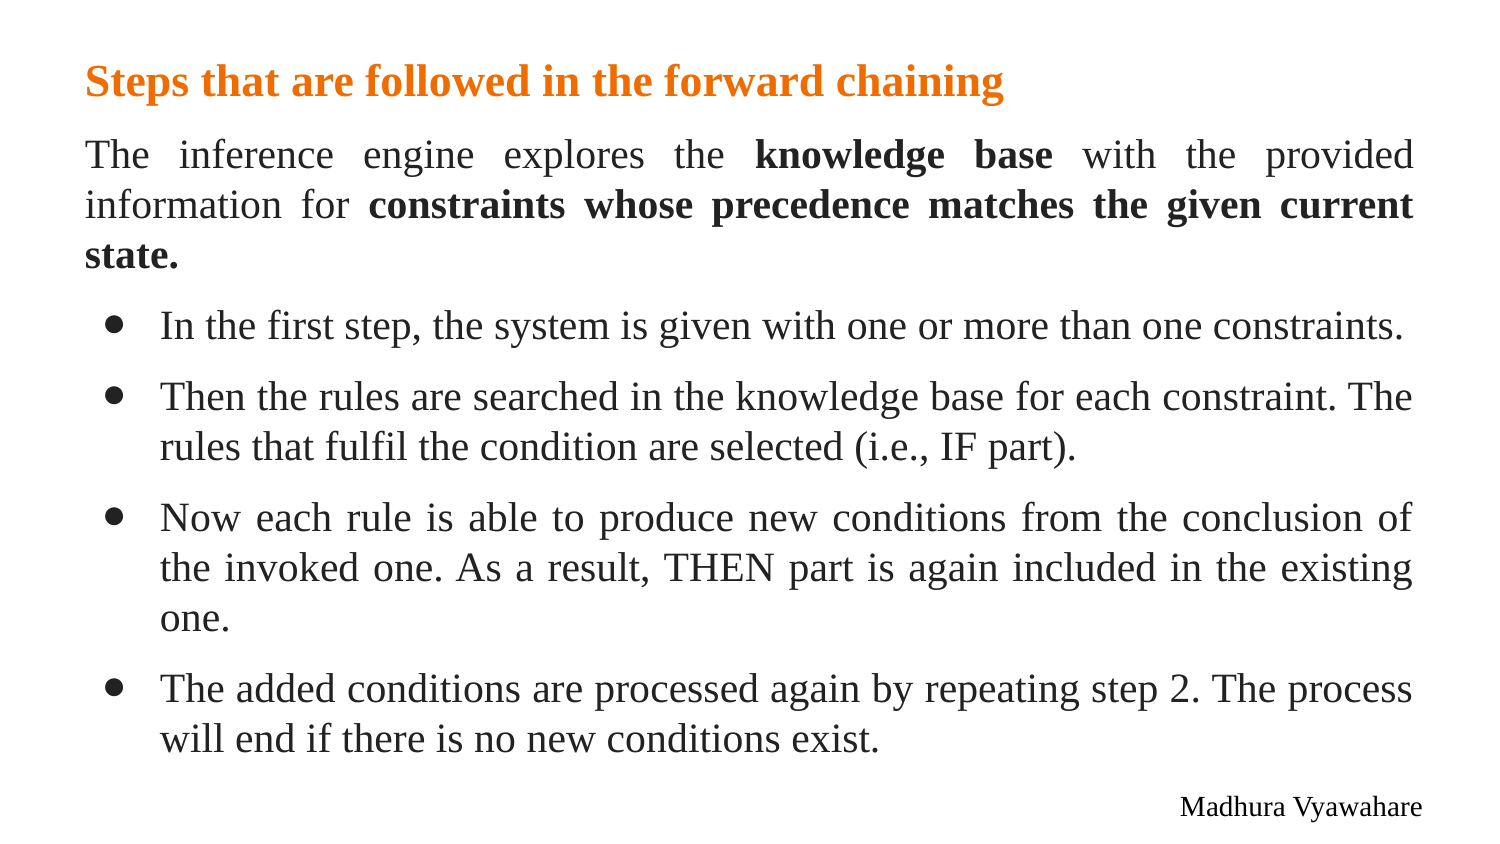

Steps that are followed in the forward chaining
The inference engine explores the knowledge base with the provided information for constraints whose precedence matches the given current state.
In the first step, the system is given with one or more than one constraints.
Then the rules are searched in the knowledge base for each constraint. The rules that fulfil the condition are selected (i.e., IF part).
Now each rule is able to produce new conditions from the conclusion of the invoked one. As a result, THEN part is again included in the existing one.
The added conditions are processed again by repeating step 2. The process will end if there is no new conditions exist.